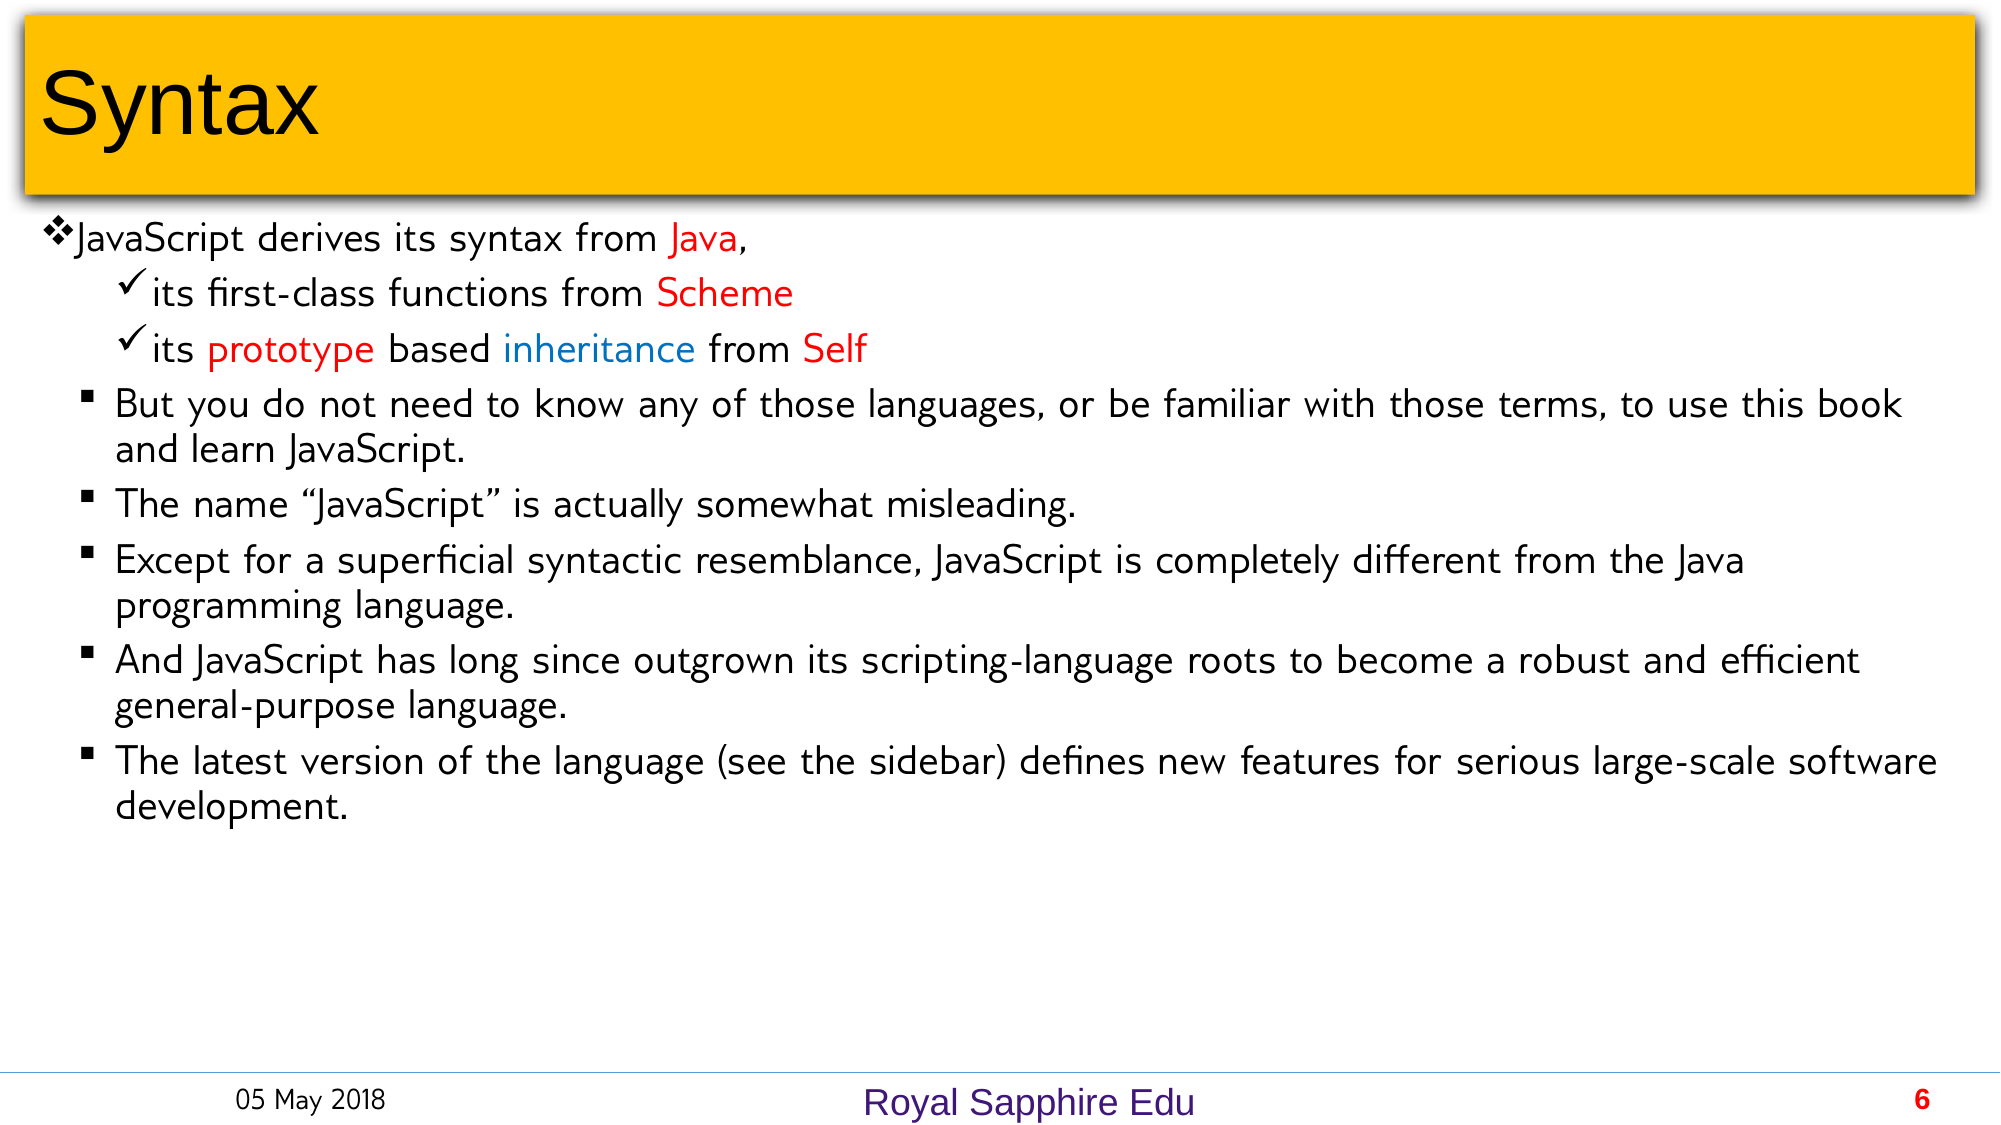

# Syntax
JavaScript derives its syntax from Java,
its first-class functions from Scheme
its prototype based inheritance from Self
But you do not need to know any of those languages, or be familiar with those terms, to use this book and learn JavaScript.
The name “JavaScript” is actually somewhat misleading.
Except for a superficial syntactic resemblance, JavaScript is completely different from the Java programming language.
And JavaScript has long since outgrown its scripting-language roots to become a robust and efficient general-purpose language.
The latest version of the language (see the sidebar) defines new features for serious large-scale software development.
05 May 2018
6